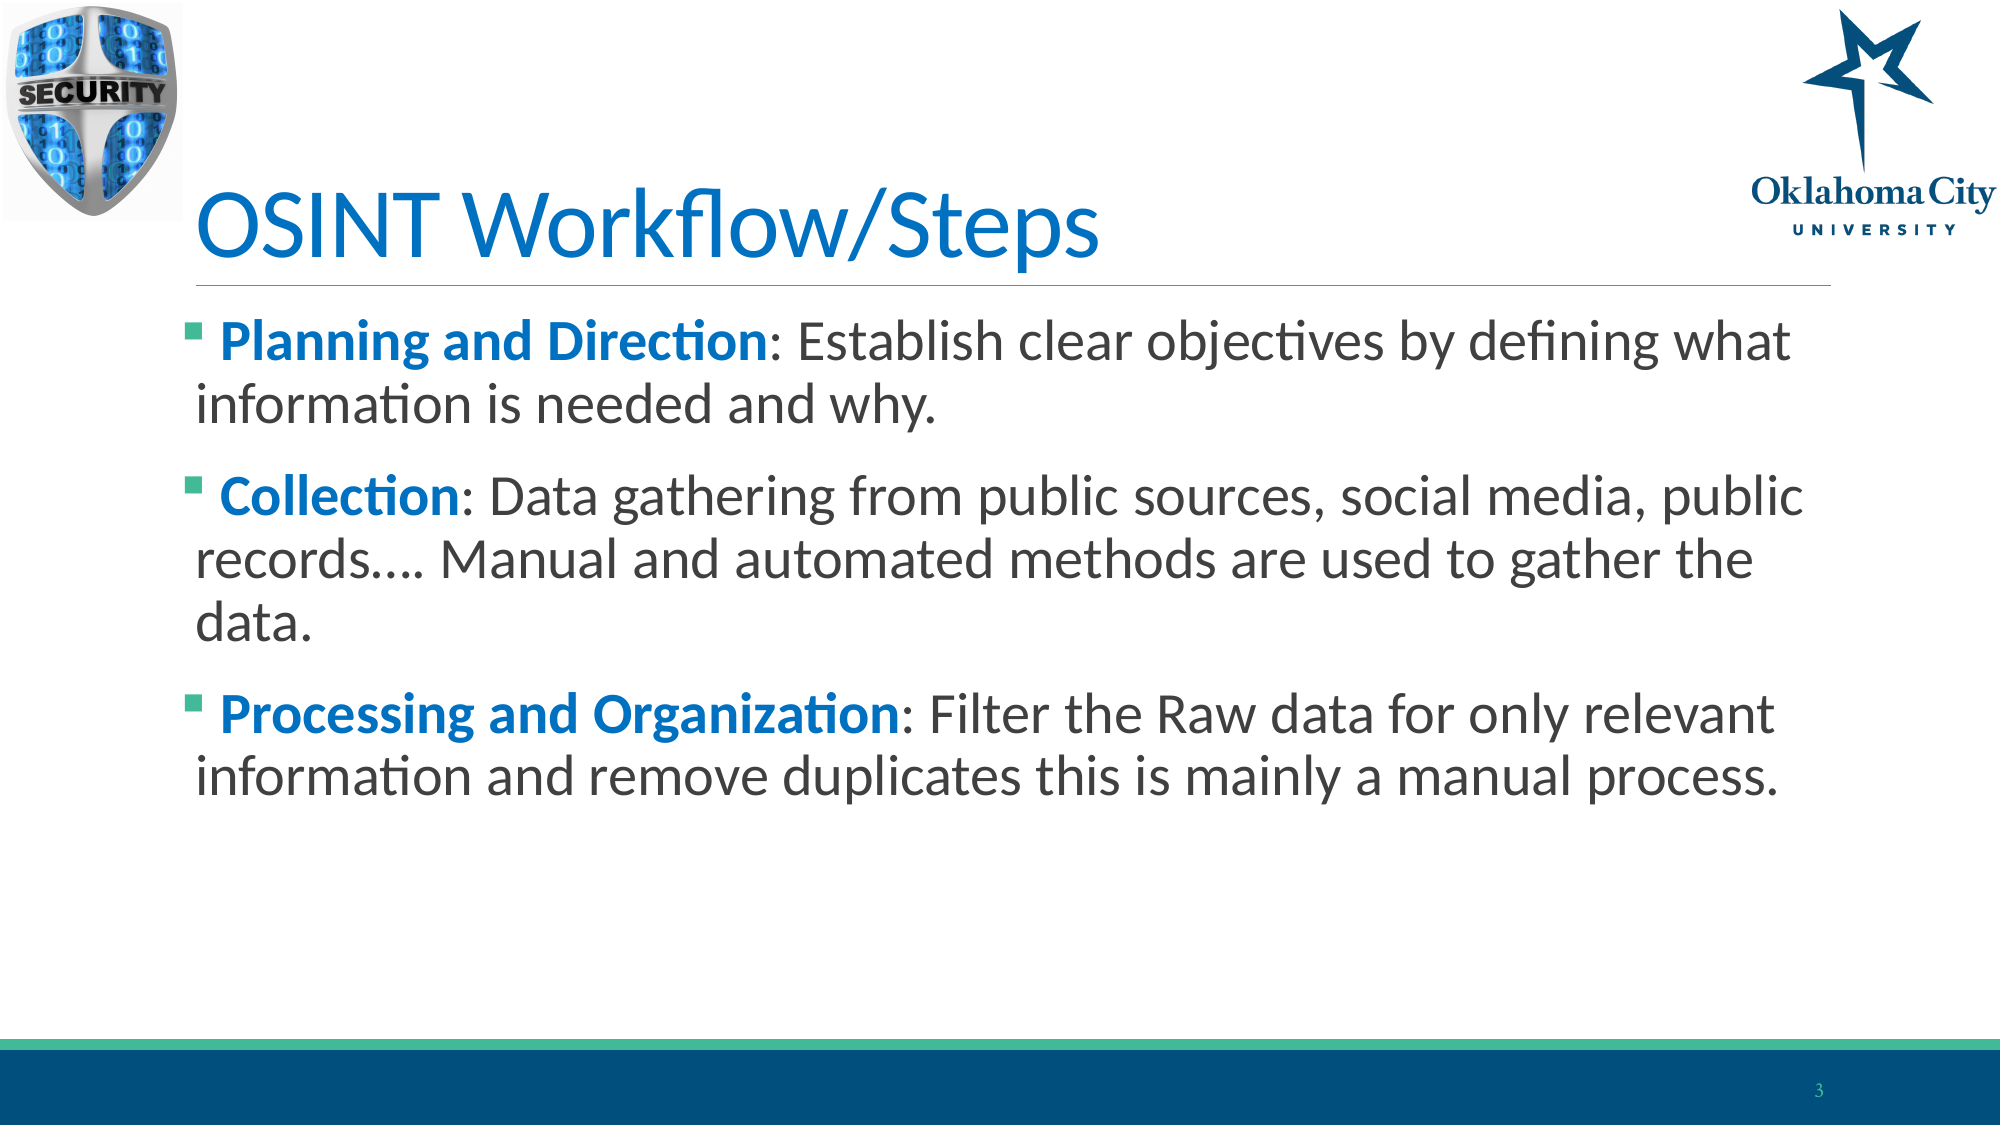

# OSINT Workflow/Steps
 Planning and Direction: Establish clear objectives by defining what information is needed and why.
 Collection: Data gathering from public sources, social media, public records…. Manual and automated methods are used to gather the data.
 Processing and Organization: Filter the Raw data for only relevant information and remove duplicates this is mainly a manual process.
3